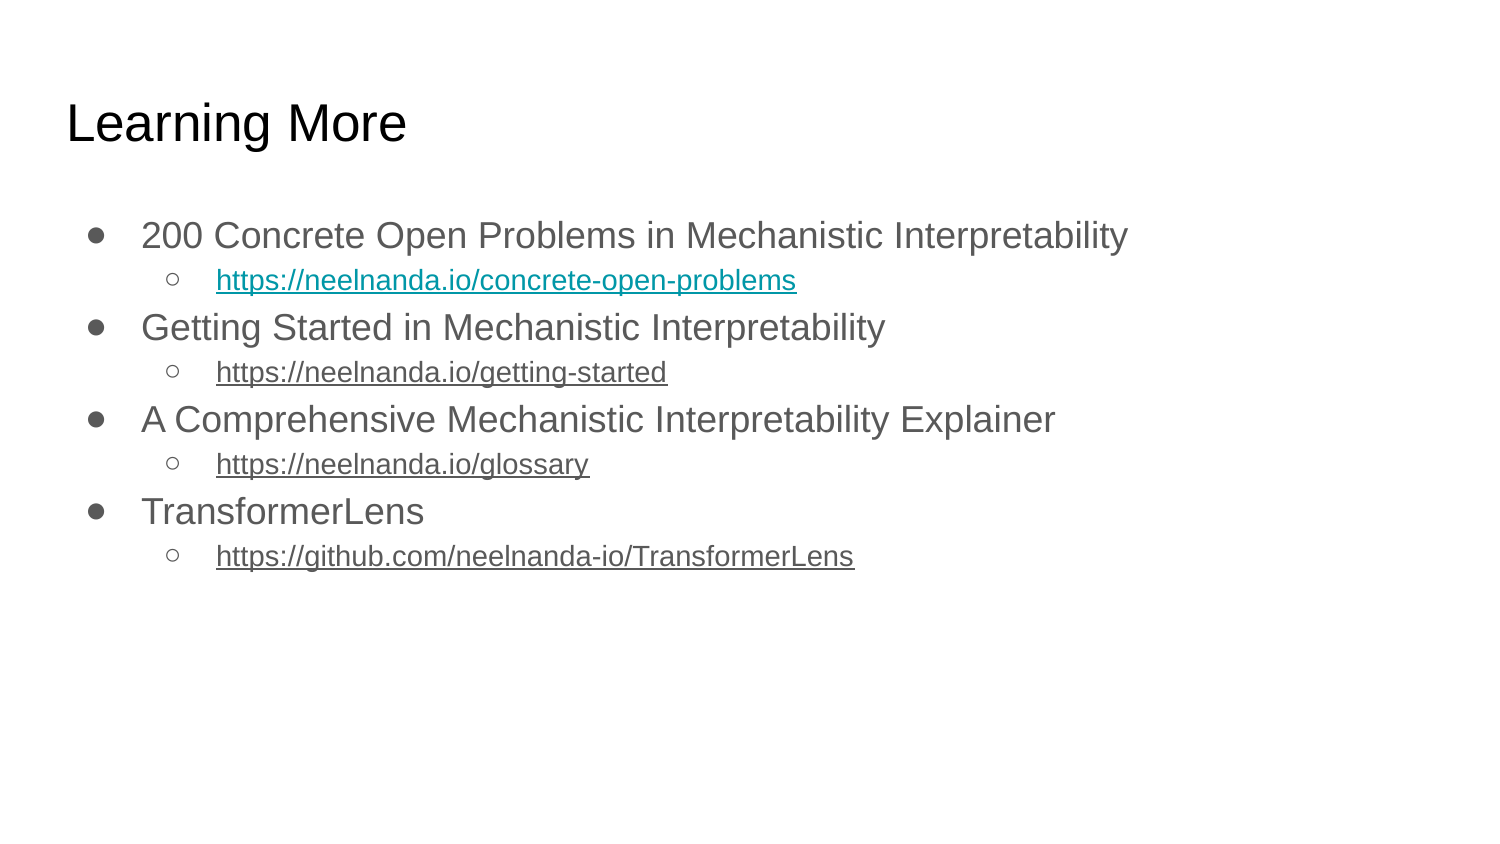

# Learning More
200 Concrete Open Problems in Mechanistic Interpretability
https://neelnanda.io/concrete-open-problems
Getting Started in Mechanistic Interpretability
https://neelnanda.io/getting-started
A Comprehensive Mechanistic Interpretability Explainer
https://neelnanda.io/glossary
TransformerLens
https://github.com/neelnanda-io/TransformerLens